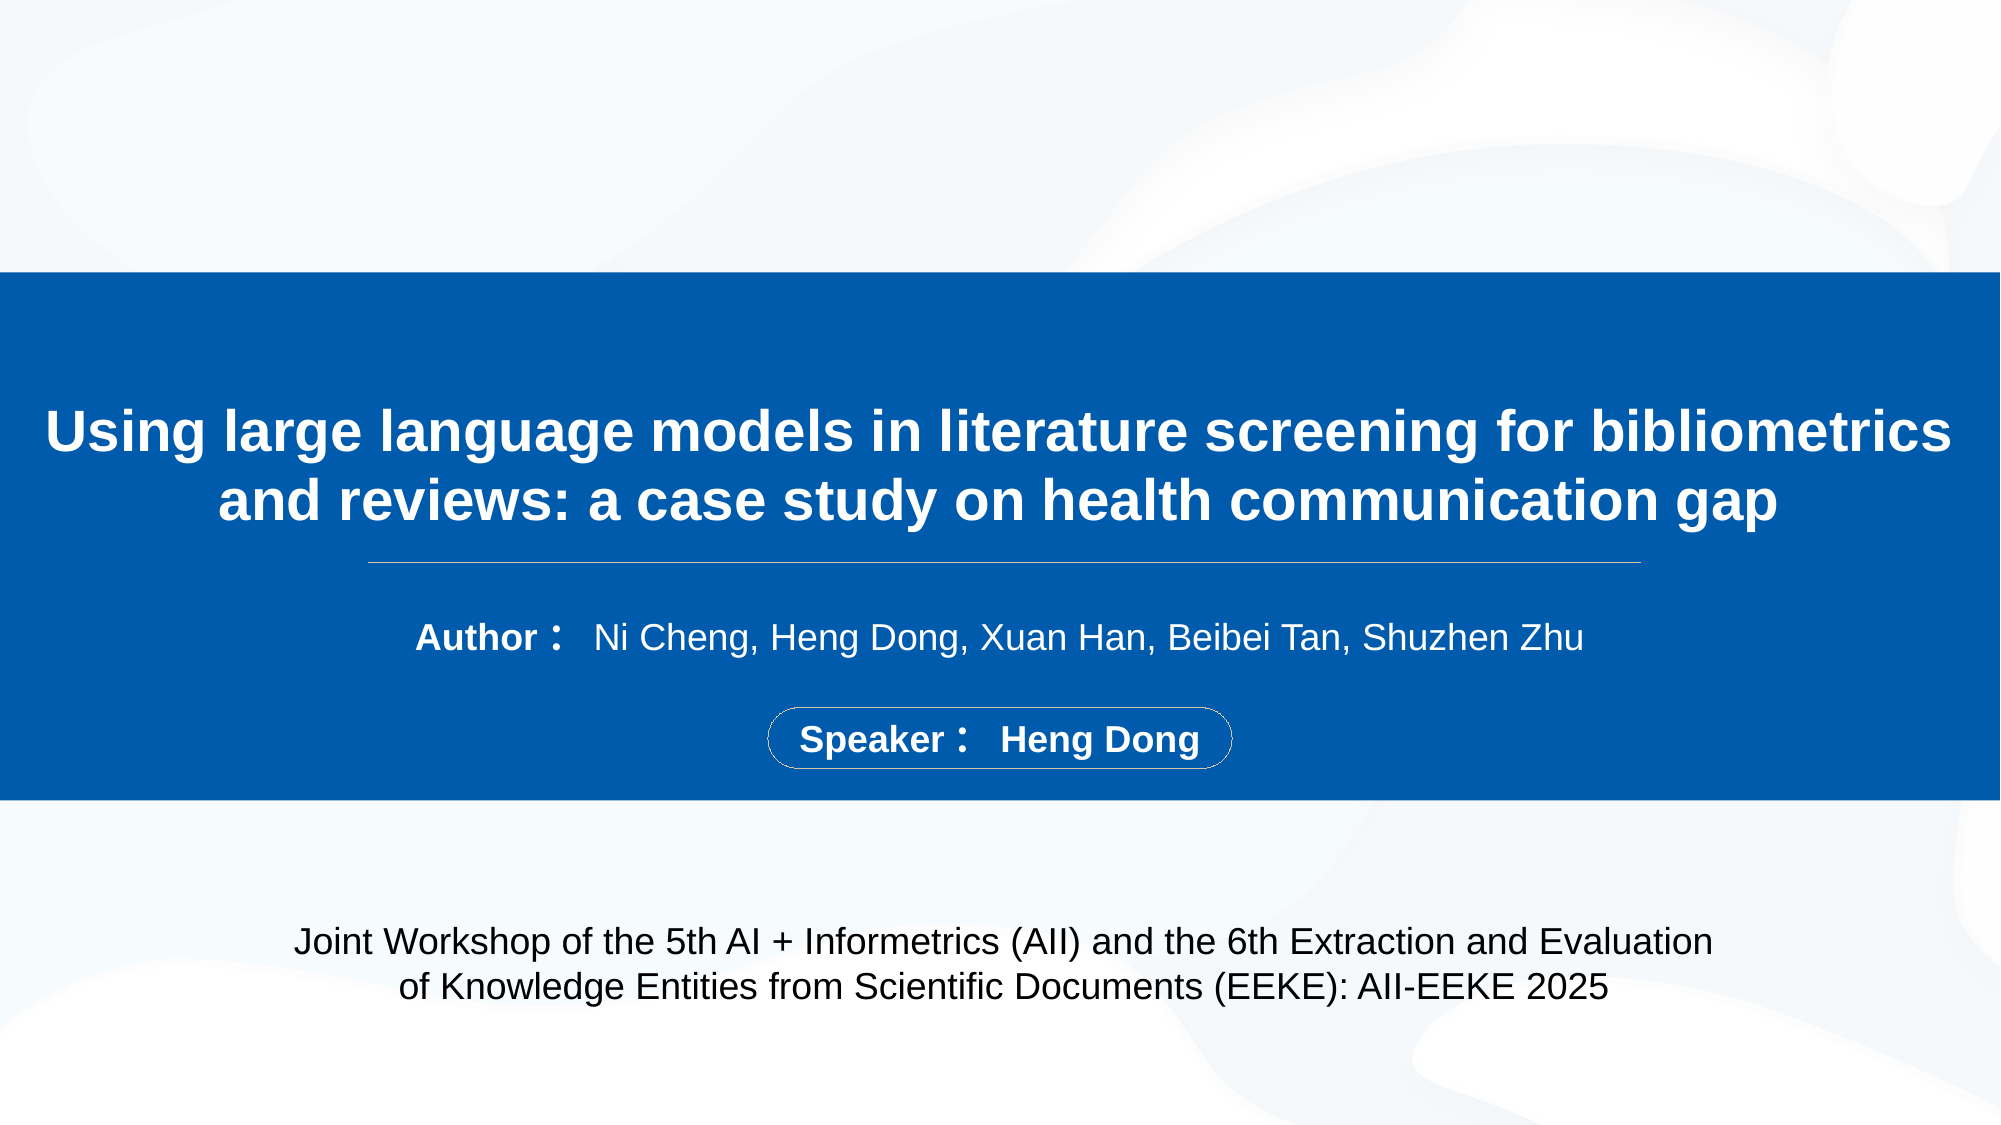

Using large language models in literature screening for bibliometrics and reviews: a case study on health communication gap
Author：Ni Cheng, Heng Dong, Xuan Han, Beibei Tan, Shuzhen Zhu
Speaker：Heng Dong
Joint Workshop of the 5th AI + Informetrics (AII) and the 6th Extraction and Evaluation of Knowledge Entities from Scientific Documents (EEKE): AII-EEKE 2025